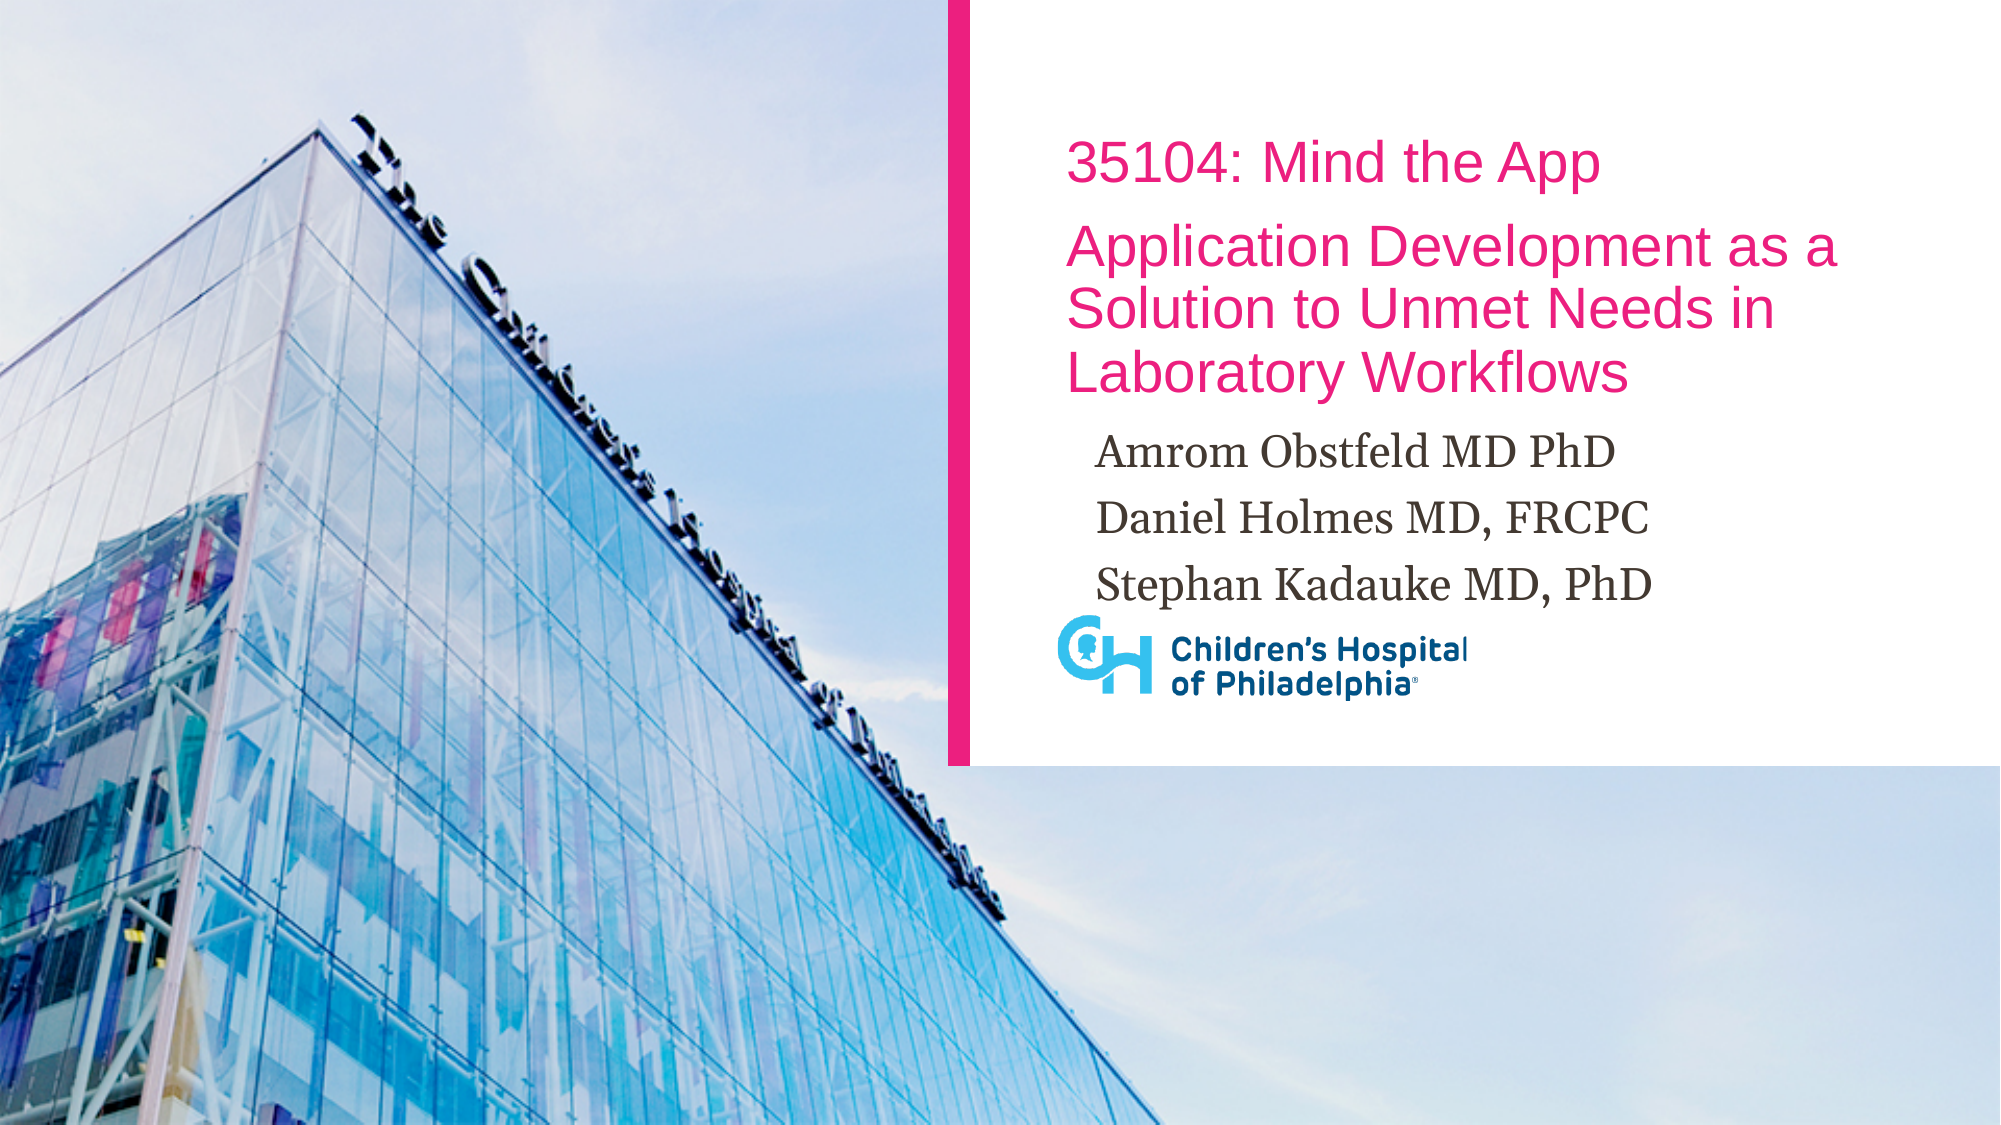

35104: Mind the App
Application Development as a Solution to Unmet Needs in Laboratory Workflows
Amrom Obstfeld MD PhD
Daniel Holmes MD, FRCPC
Stephan Kadauke MD, PhD